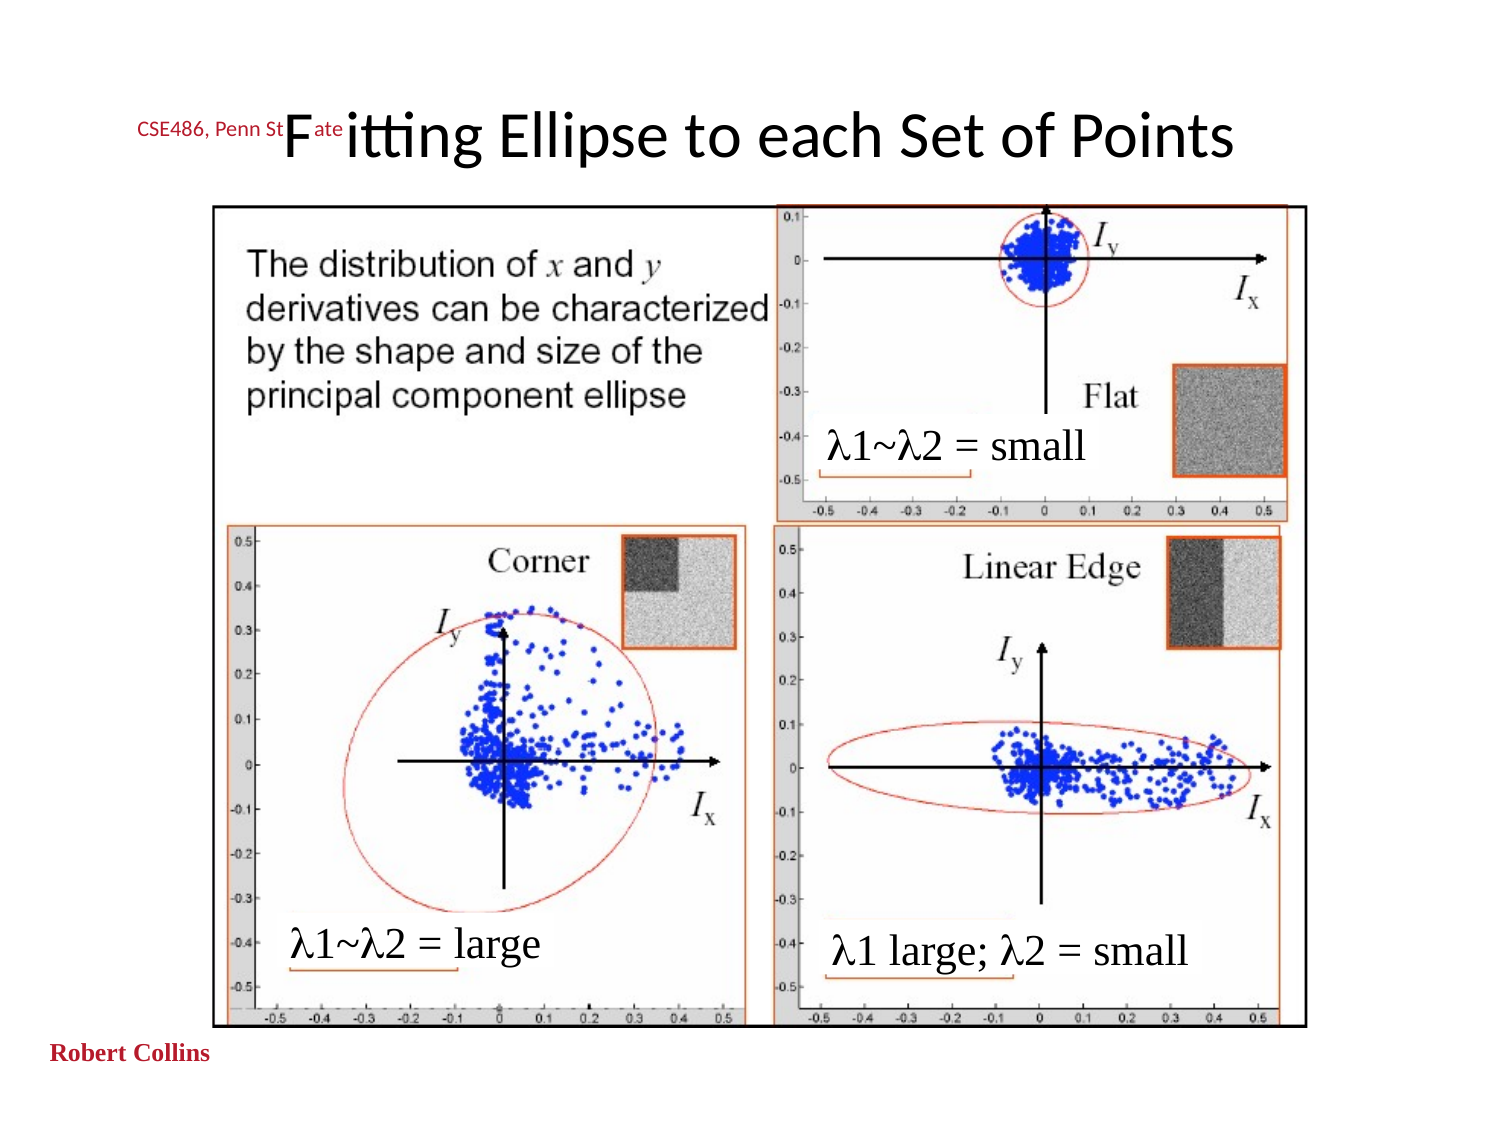

# CSE486, Penn StFateitting Ellipse to each Set of Points

λ1~λ2 = small
λ1~λ2 = large
λ1 large; λ2 = small
Robert Collins